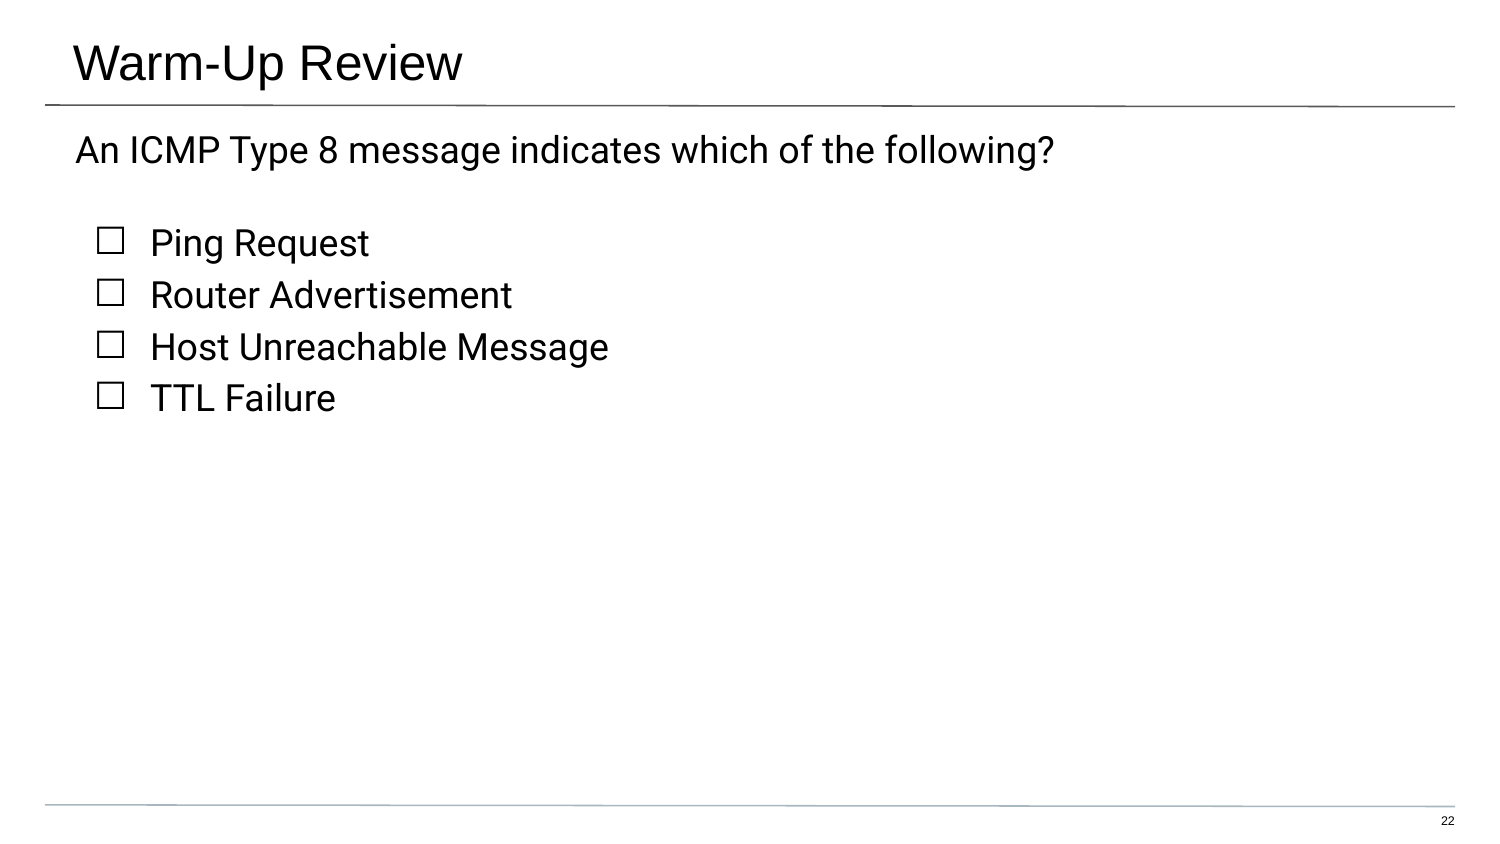

# Warm-Up Review
An ICMP Type 8 message indicates which of the following?
Ping Request
Router Advertisement
Host Unreachable Message
TTL Failure

22